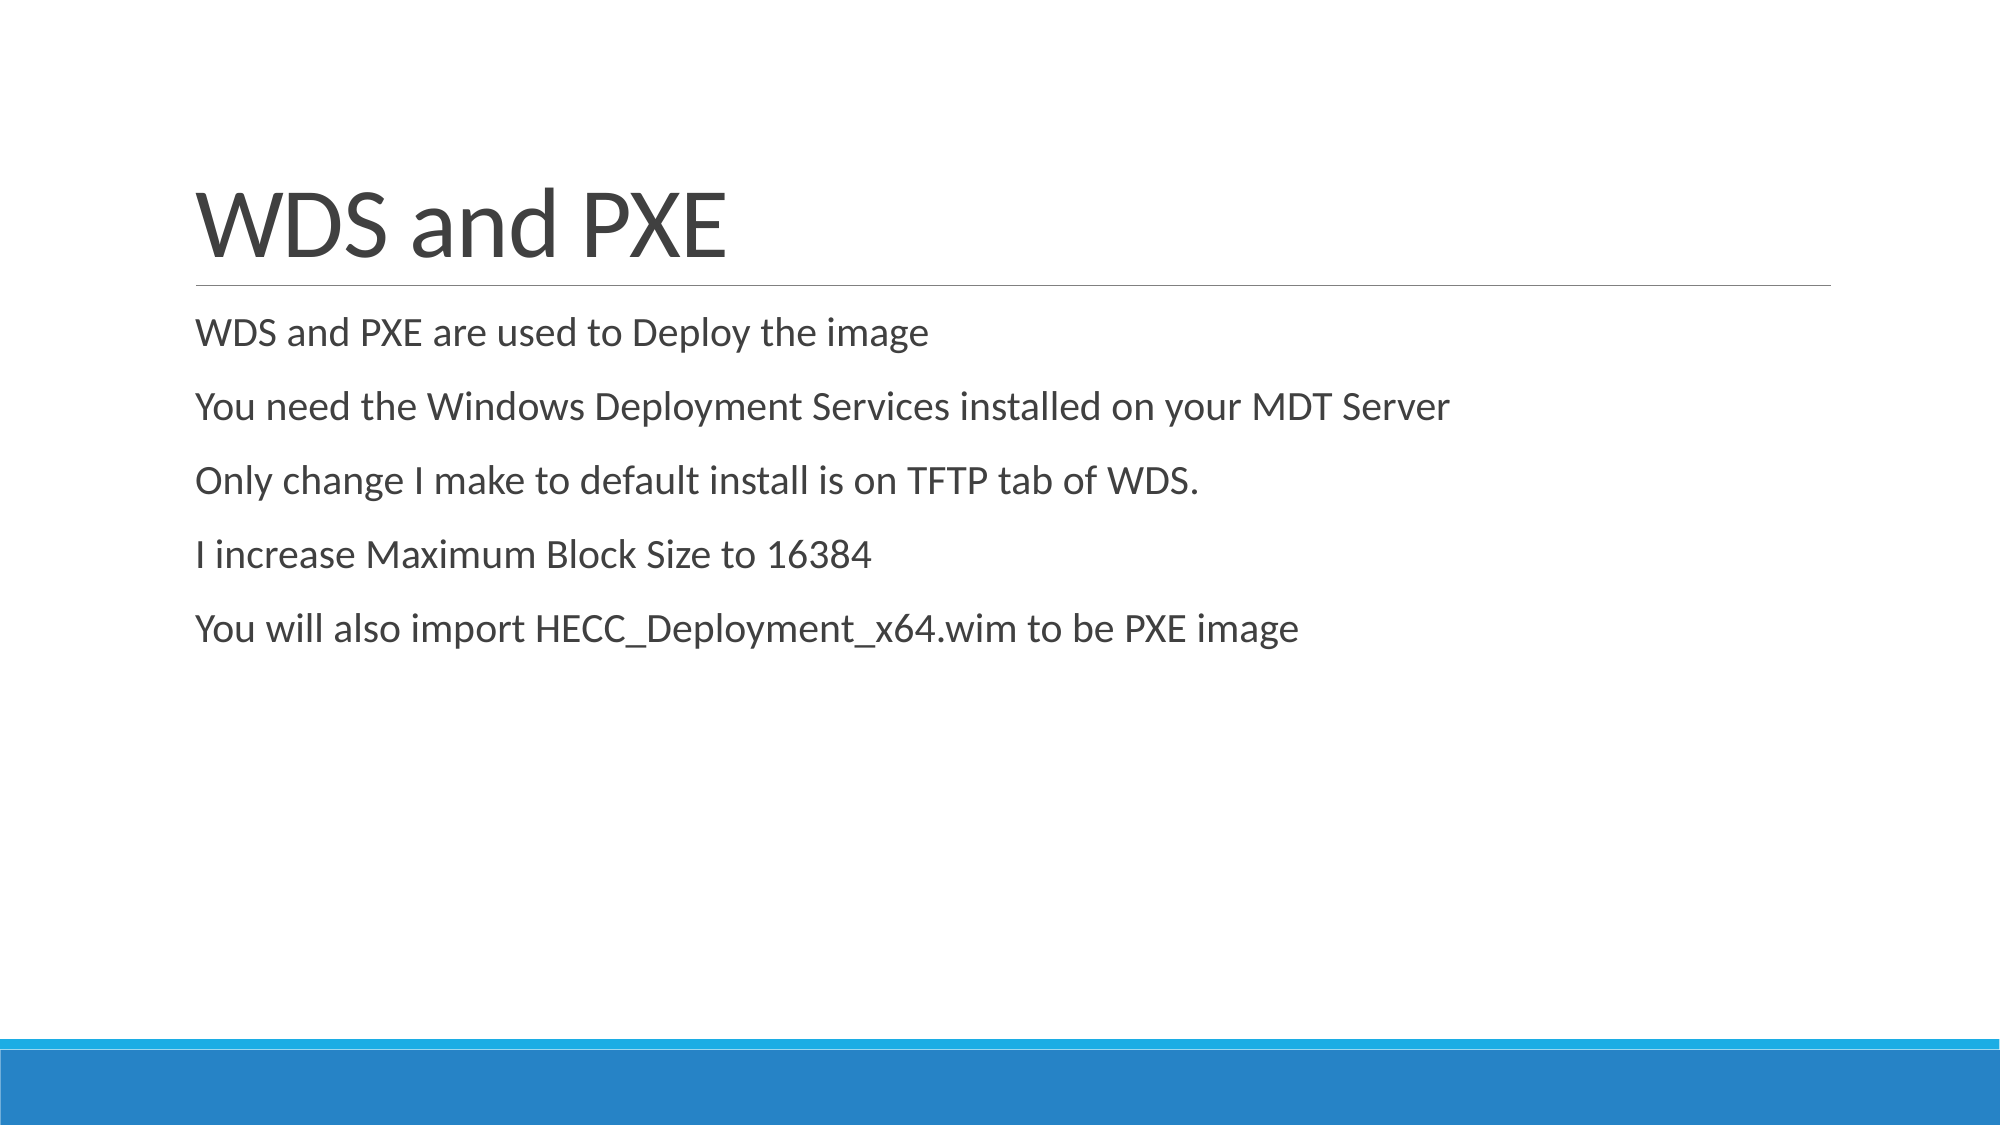

# WDS and PXE
WDS and PXE are used to Deploy the image
You need the Windows Deployment Services installed on your MDT Server
Only change I make to default install is on TFTP tab of WDS.
I increase Maximum Block Size to 16384
You will also import HECC_Deployment_x64.wim to be PXE image